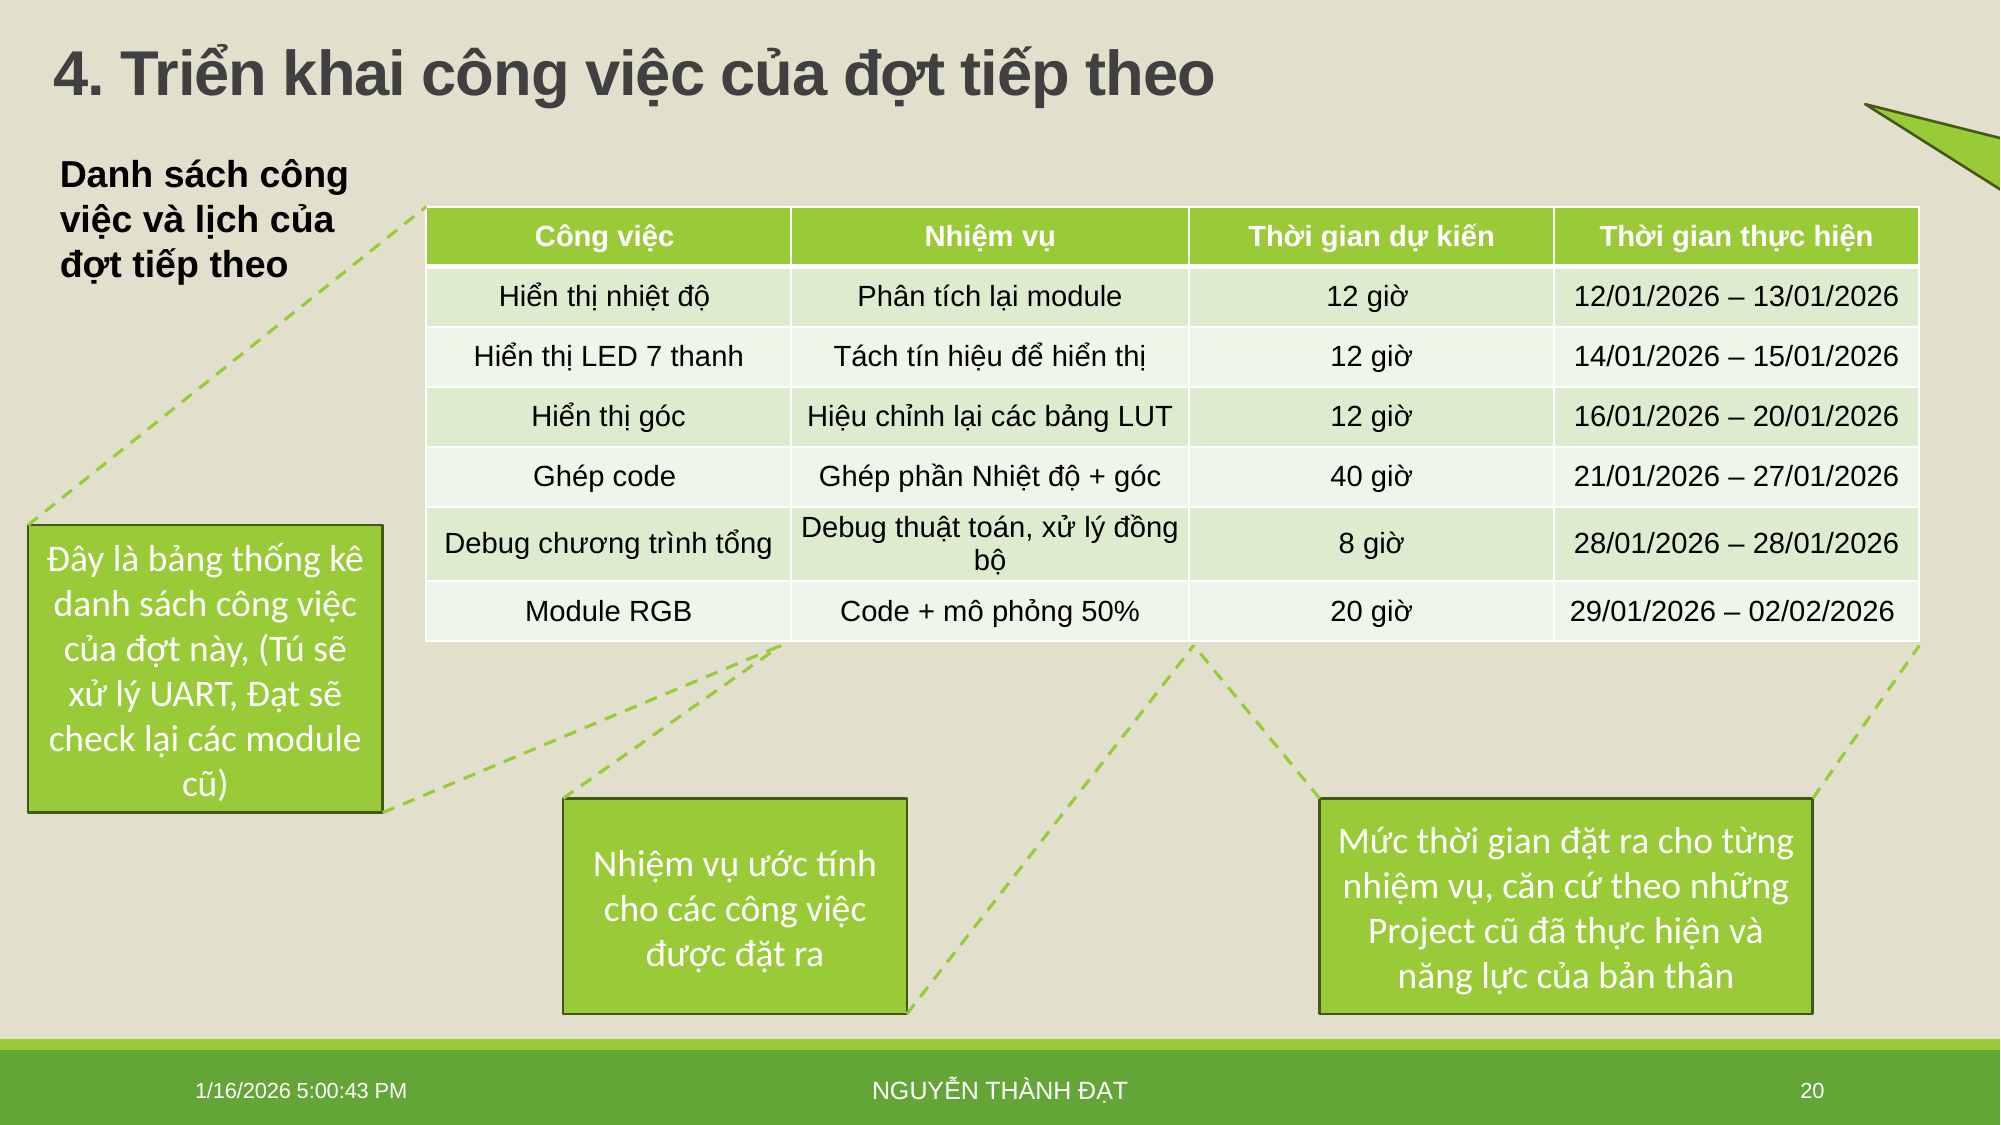

# 4. Triển khai công việc của đợt tiếp theo
Trình bày lại slide dễ hiểu hơn
Danh sách công việc và lịch của đợt tiếp theo
| Công việc | Nhiệm vụ | Thời gian dự kiến | Thời gian thực hiện |
| --- | --- | --- | --- |
| Hiển thị nhiệt độ | Phân tích lại module | 12 giờ | 12/01/2026 – 13/01/2026 |
| Hiển thị LED 7 thanh | Tách tín hiệu để hiển thị | 12 giờ | 14/01/2026 – 15/01/2026 |
| Hiển thị góc | Hiệu chỉnh lại các bảng LUT | 12 giờ | 16/01/2026 – 20/01/2026 |
| Ghép code | Ghép phần Nhiệt độ + góc | 40 giờ | 21/01/2026 – 27/01/2026 |
| Debug chương trình tổng | Debug thuật toán, xử lý đồng bộ | 8 giờ | 28/01/2026 – 28/01/2026 |
| Module RGB | Code + mô phỏng 50% | 20 giờ | 29/01/2026 – 02/02/2026 |
Đây là bảng thống kê danh sách công việc của đợt này, (Tú sẽ xử lý UART, Đạt sẽ check lại các module cũ)
Nhiệm vụ ước tính cho các công việc được đặt ra
Mức thời gian đặt ra cho từng nhiệm vụ, căn cứ theo những Project cũ đã thực hiện và năng lực của bản thân
1/16/2026 5:00:43 PM
Nguyễn Thành Đạt
20